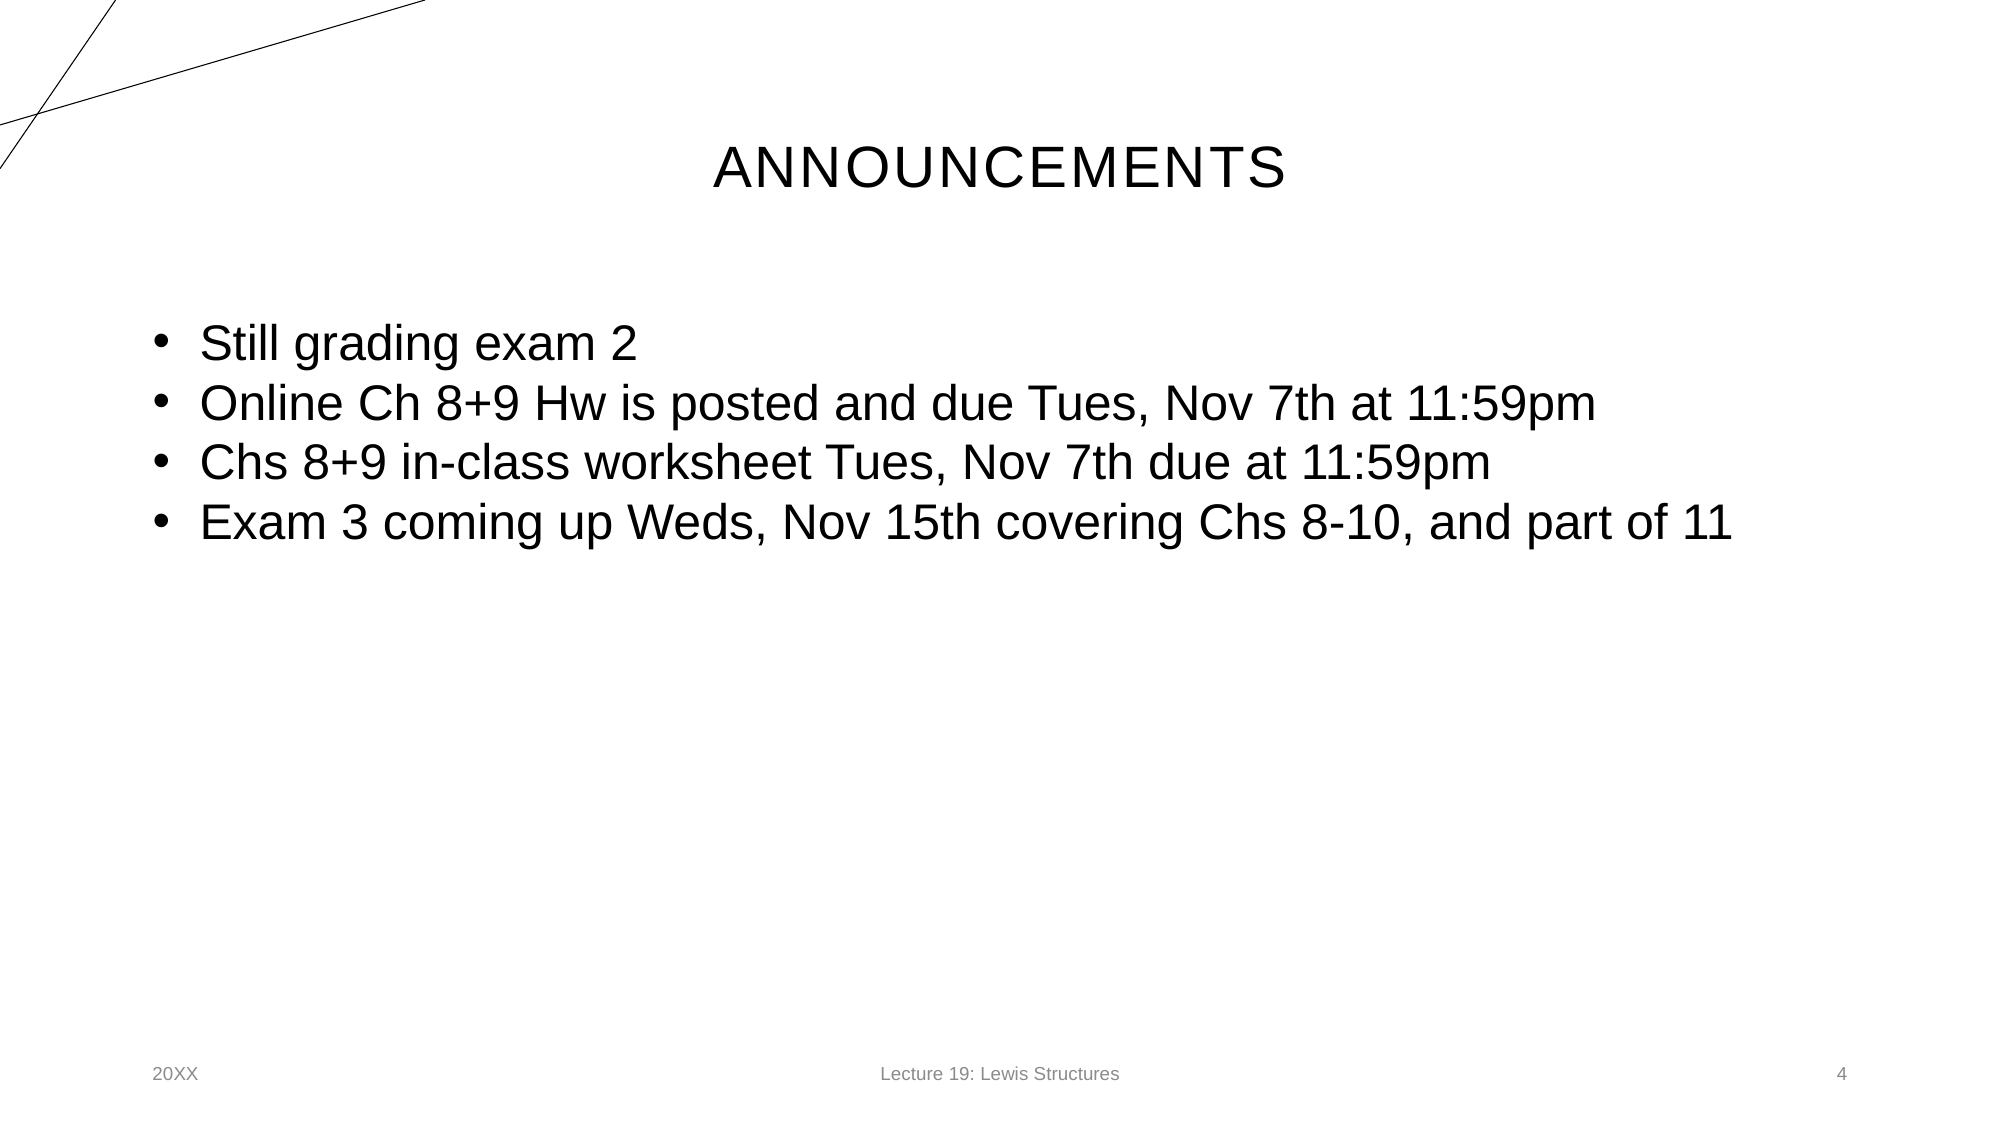

# announcements
Still grading exam 2
Online Ch 8+9 Hw is posted and due Tues, Nov 7th at 11:59pm
Chs 8+9 in-class worksheet Tues, Nov 7th due at 11:59pm
Exam 3 coming up Weds, Nov 15th covering Chs 8-10, and part of 11

20XX
Lecture 19: Lewis Structures​
4